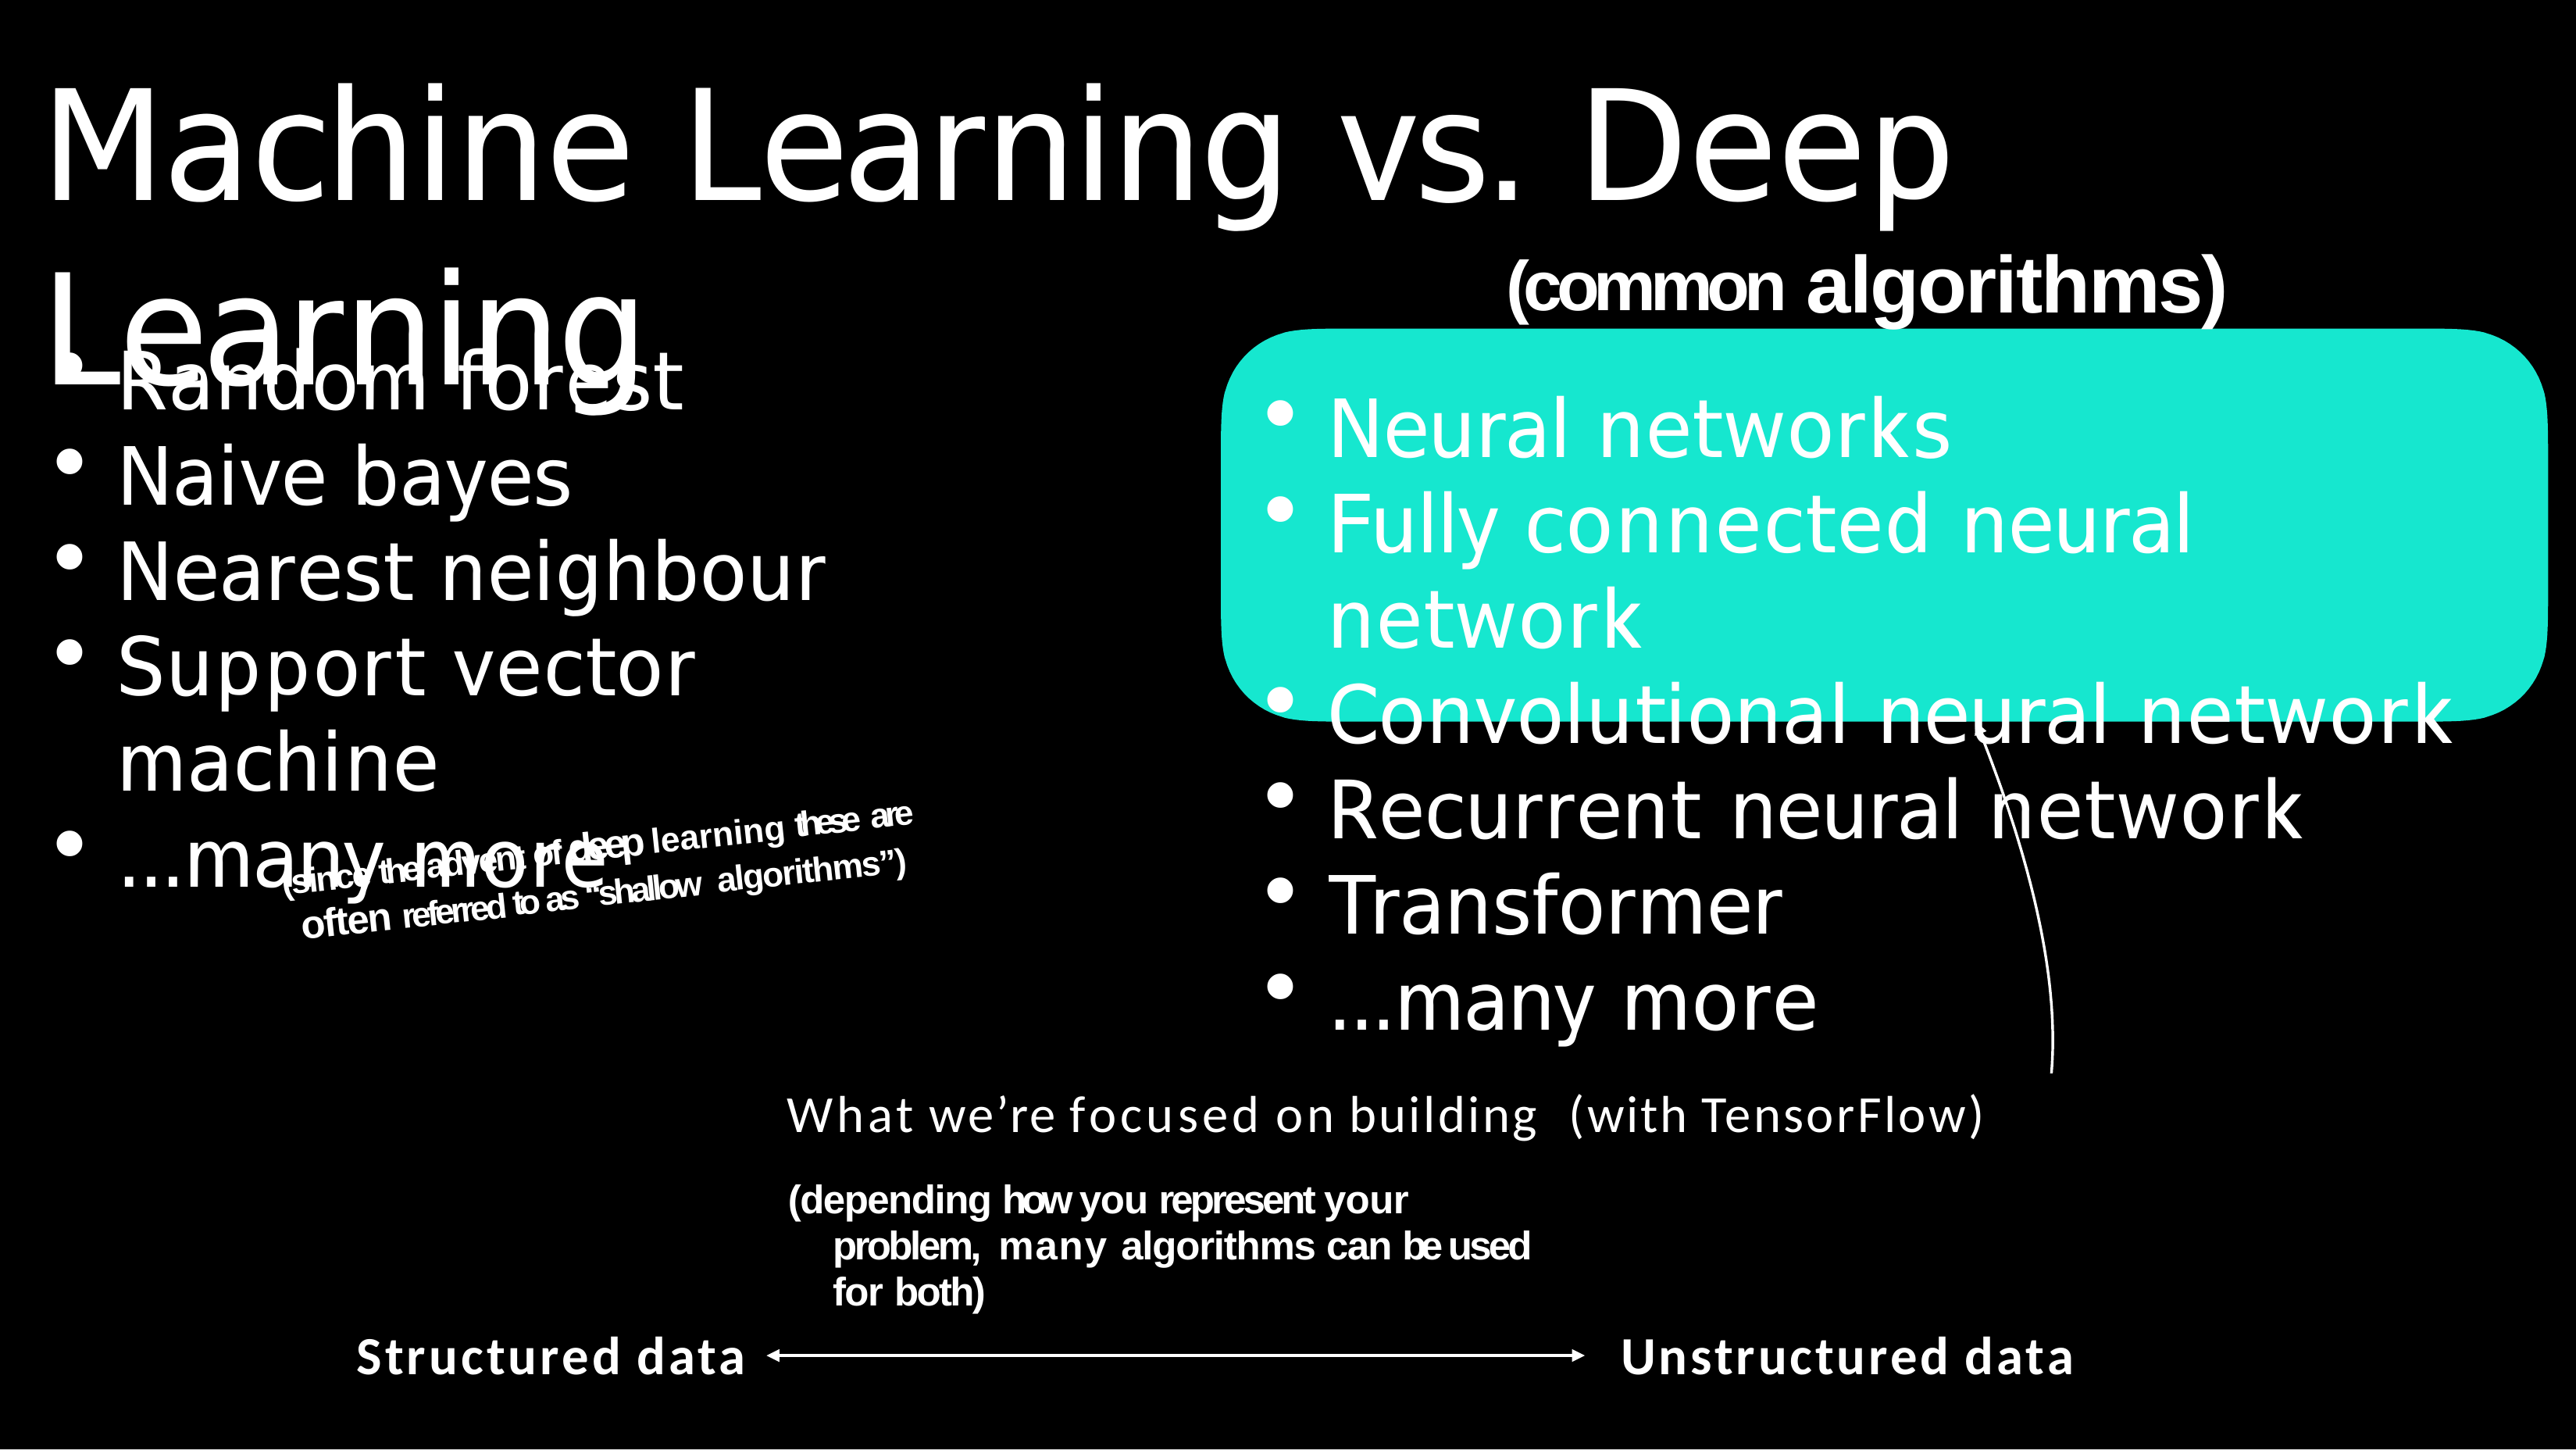

# Machine Learning vs. Deep Learning
(common algorithms)
Neural networks
Fully connected neural network
Convolutional neural network
Recurrent neural network
Transformer
…many more
Random forest
Naive bayes
Nearest neighbour
Support vector machine
…many more

(since the advent of deep learning these are
often referred to as “shallow algorithms”)
What we’re focused on building  (with TensorFlow)
(depending how you represent your problem,  many algorithms can be used for both)
Structured data
Unstructured data